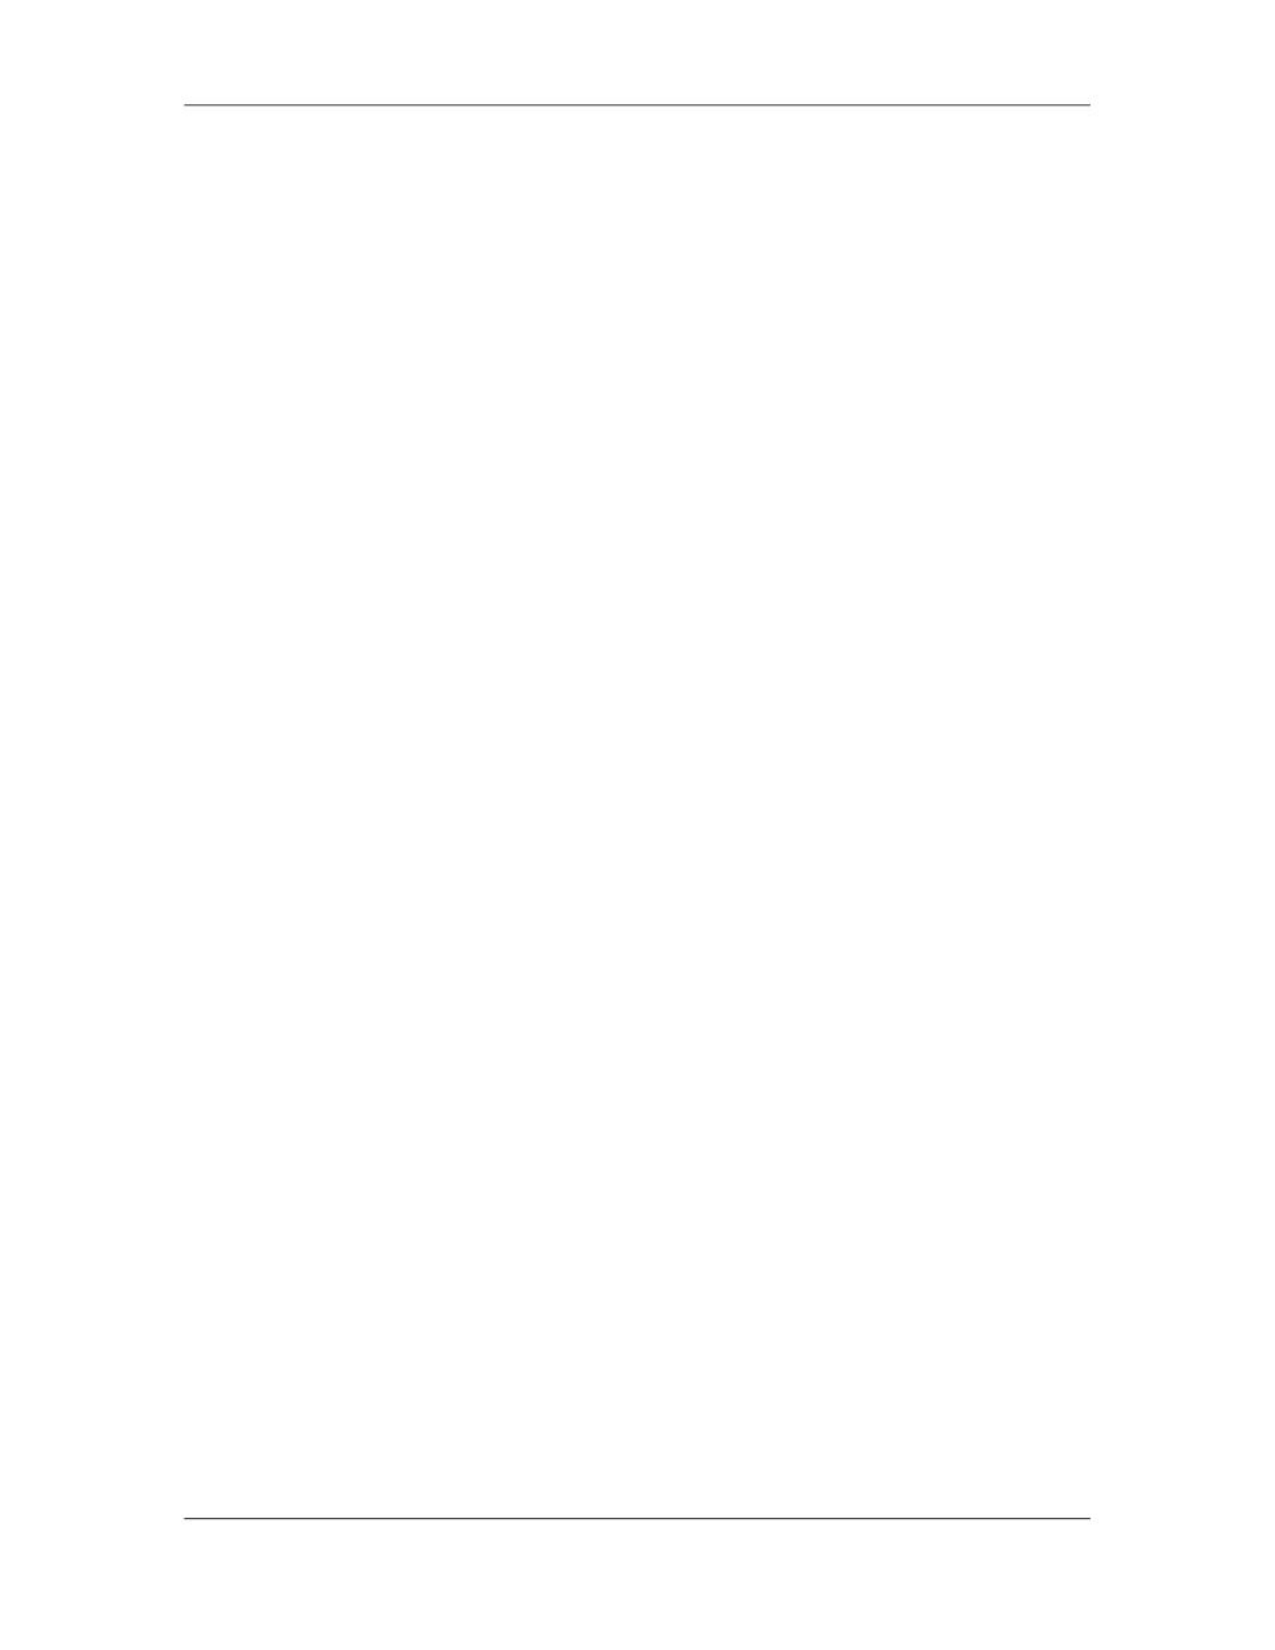

Software Project Management (CS615)

																																																																																																																																																																					The next set of questions enables the analyst to gain a better

																																																																																																																																																																					understanding of the problem and the customer to voice his or her
																																																																																																																																																																					perceptions about a solution:

																																																																																																																																																																					– 						How would you characterize "good" output that would be

																																																																																																																																																																																				generated by a successful solution?
																																																																																																																																																																					– 						What problem(s) will this solution address?

																																																																																																																																																																					– 						Can you show me (or describe) the environment in which the
																																																																																																																																																																																				solution will be used?

																																																																																																																																																																					– 						Will special performance issues or constraints affect the way
																																																																																																																																																																																				the solution is approached?

																																																																																																																																																																					The final set of questions focuses on the effectiveness of the

																																																																																																																																																																					meeting. Gause and Weinberg call these meta-questions and
																																																																																																																																																																					propose the following (abbreviated) list:

																																																																																																																																																																					– 						Are you the right person to answer these questions? Are your

																																																																																																																																																																																				answers "official"?
																																																																																																																																																																					– 						Are my questions relevant to the problem that you have?

																																																																																																																																																																					– 						Am I asking too many questions?
																																																																																																																																																																					– 						Can anyone else provide additional information?
																																																																																																																																																																					– 						Should I be asking you anything else?

																																																																																																																																																																					These questions (and others) will help to "break the ice" and

																																																																																																																																																																					initiate the communication that is essential to successful analysis.
																																																																																																																																																																					But a question and answer meeting format is not an approach that

																																																																																																																																																																					has been overwhelmingly successful. In fact, the Q&A session
																																																																																																																																																																					should be used for the first encounter only and then replaced by a

																																																																																																																																																																					meeting format that combines elements of problem solving,
																																																																																																																																																																					negotiation, and specification.

																																																																																																																																																						2.							Facilitated Application Specification Techniques

																																																																																																																																																																					Too often, customers and software engineers have an unconscious
																																																																																																																																																																					"us and them" mind-set. Rather than working as a team to identify

																																																																																																																																																																					and refine requirements, each constituency defines its own
																																																																																																																																																																					"territory" and communicates through a series of memos, formal

																																																																																																																																																																					position papers, documents, and question and answer sessions.
																																																																																																																																																																					History has shown that this approach doesn't work very well.

																																																																																																																																																																					Misunderstandings abound, important information is omitted, and
																																																																																																																																																																					a successful working relationship is never established.

																																																																																																																																																																					It is with these problems in mind that a number of independent

																																																																																																																																																																					investigators have developed a team-oriented approach to
																																																																																																																																																																					requirements gathering that is applied during early stages of

																																																																																								                                                                                                                                 99

																																																																																																																																																																																						© Copyright Virtual University of Pakistan